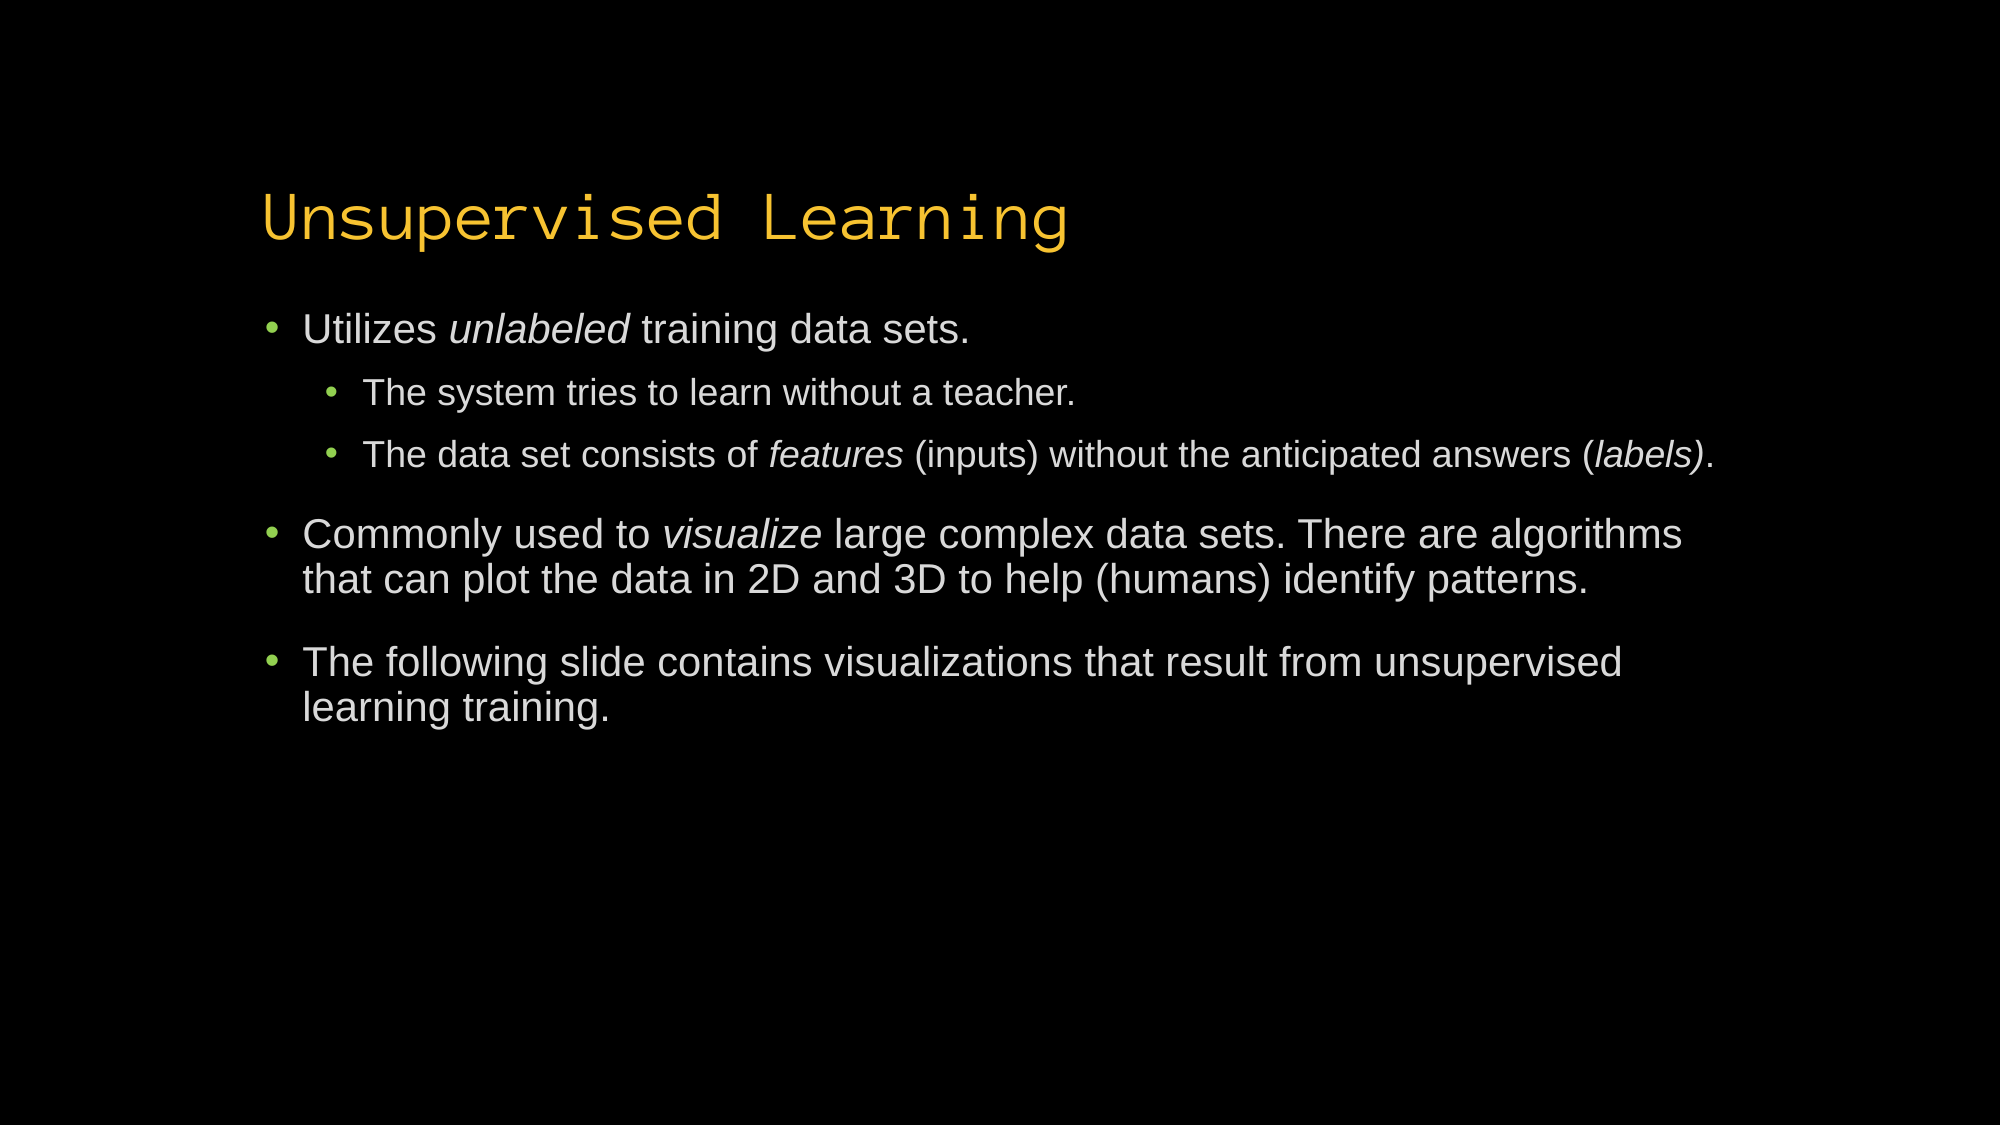

# Unsupervised Learning
Utilizes unlabeled training data sets.
The system tries to learn without a teacher.
The data set consists of features (inputs) without the anticipated answers (labels).
Commonly used to visualize large complex data sets. There are algorithms that can plot the data in 2D and 3D to help (humans) identify patterns.
The following slide contains visualizations that result from unsupervised learning training.